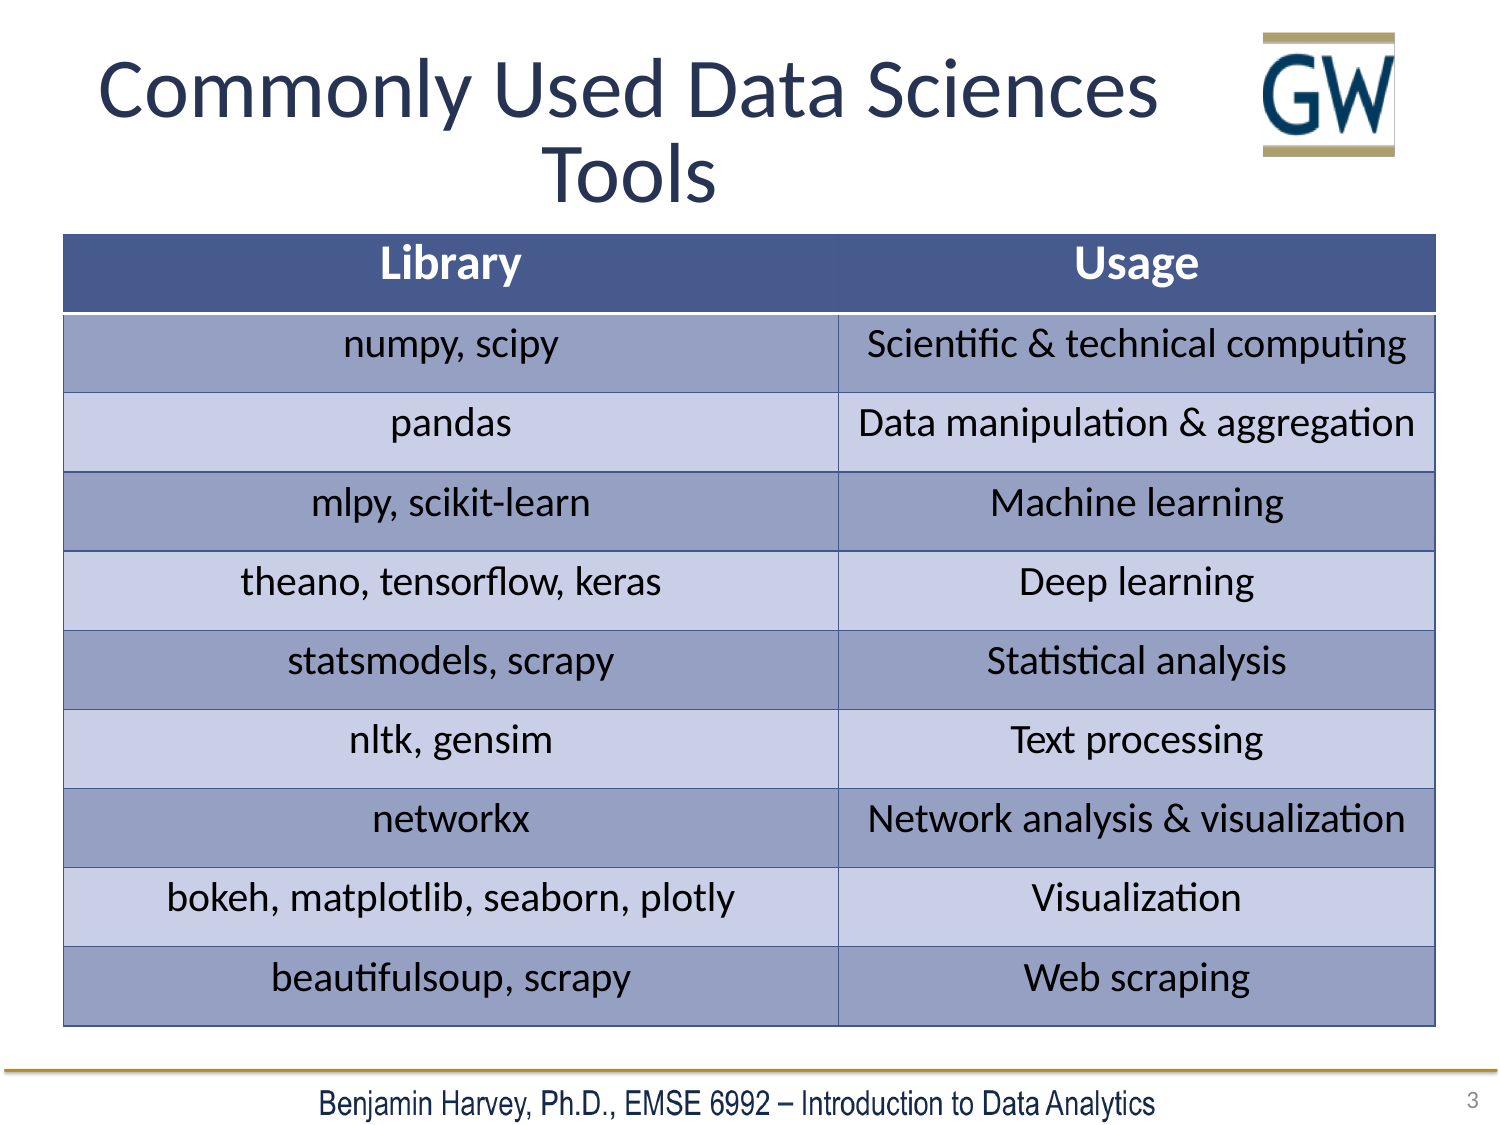

# Commonly Used Data Sciences Tools
| Library | Usage |
| --- | --- |
| numpy, scipy | Scientific & technical computing |
| pandas | Data manipulation & aggregation |
| mlpy, scikit-learn | Machine learning |
| theano, tensorflow, keras | Deep learning |
| statsmodels, scrapy | Statistical analysis |
| nltk, gensim | Text processing |
| networkx | Network analysis & visualization |
| bokeh, matplotlib, seaborn, plotly | Visualization |
| beautifulsoup, scrapy | Web scraping |
3